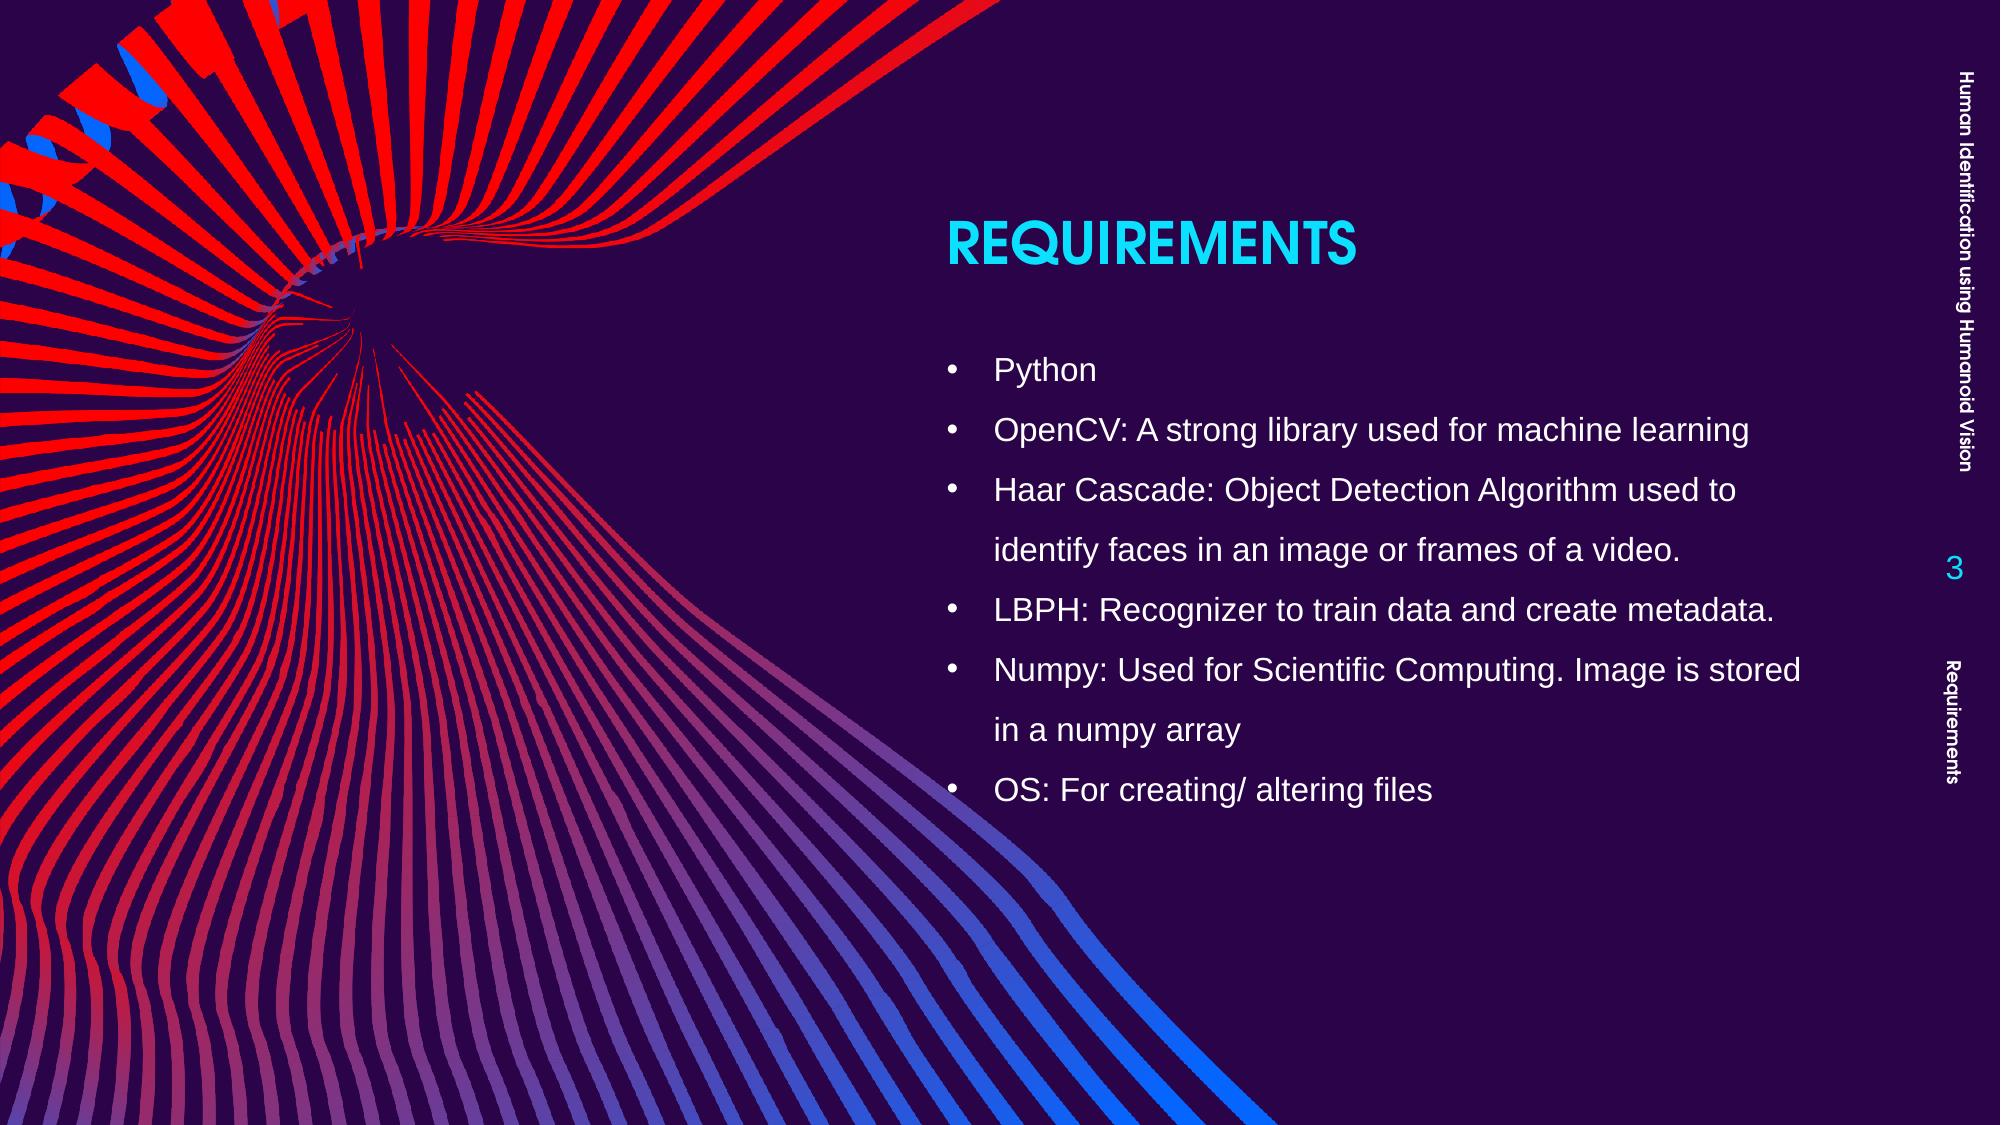

# REQUIREMENTS
Human Identification using Humanoid Vision

Python
OpenCV: A strong library used for machine learning
Haar Cascade: Object Detection Algorithm used to identify faces in an image or frames of a video.
LBPH: Recognizer to train data and create metadata.
Numpy: Used for Scientific Computing. Image is stored in a numpy array
OS: For creating/ altering files
3
Requirements